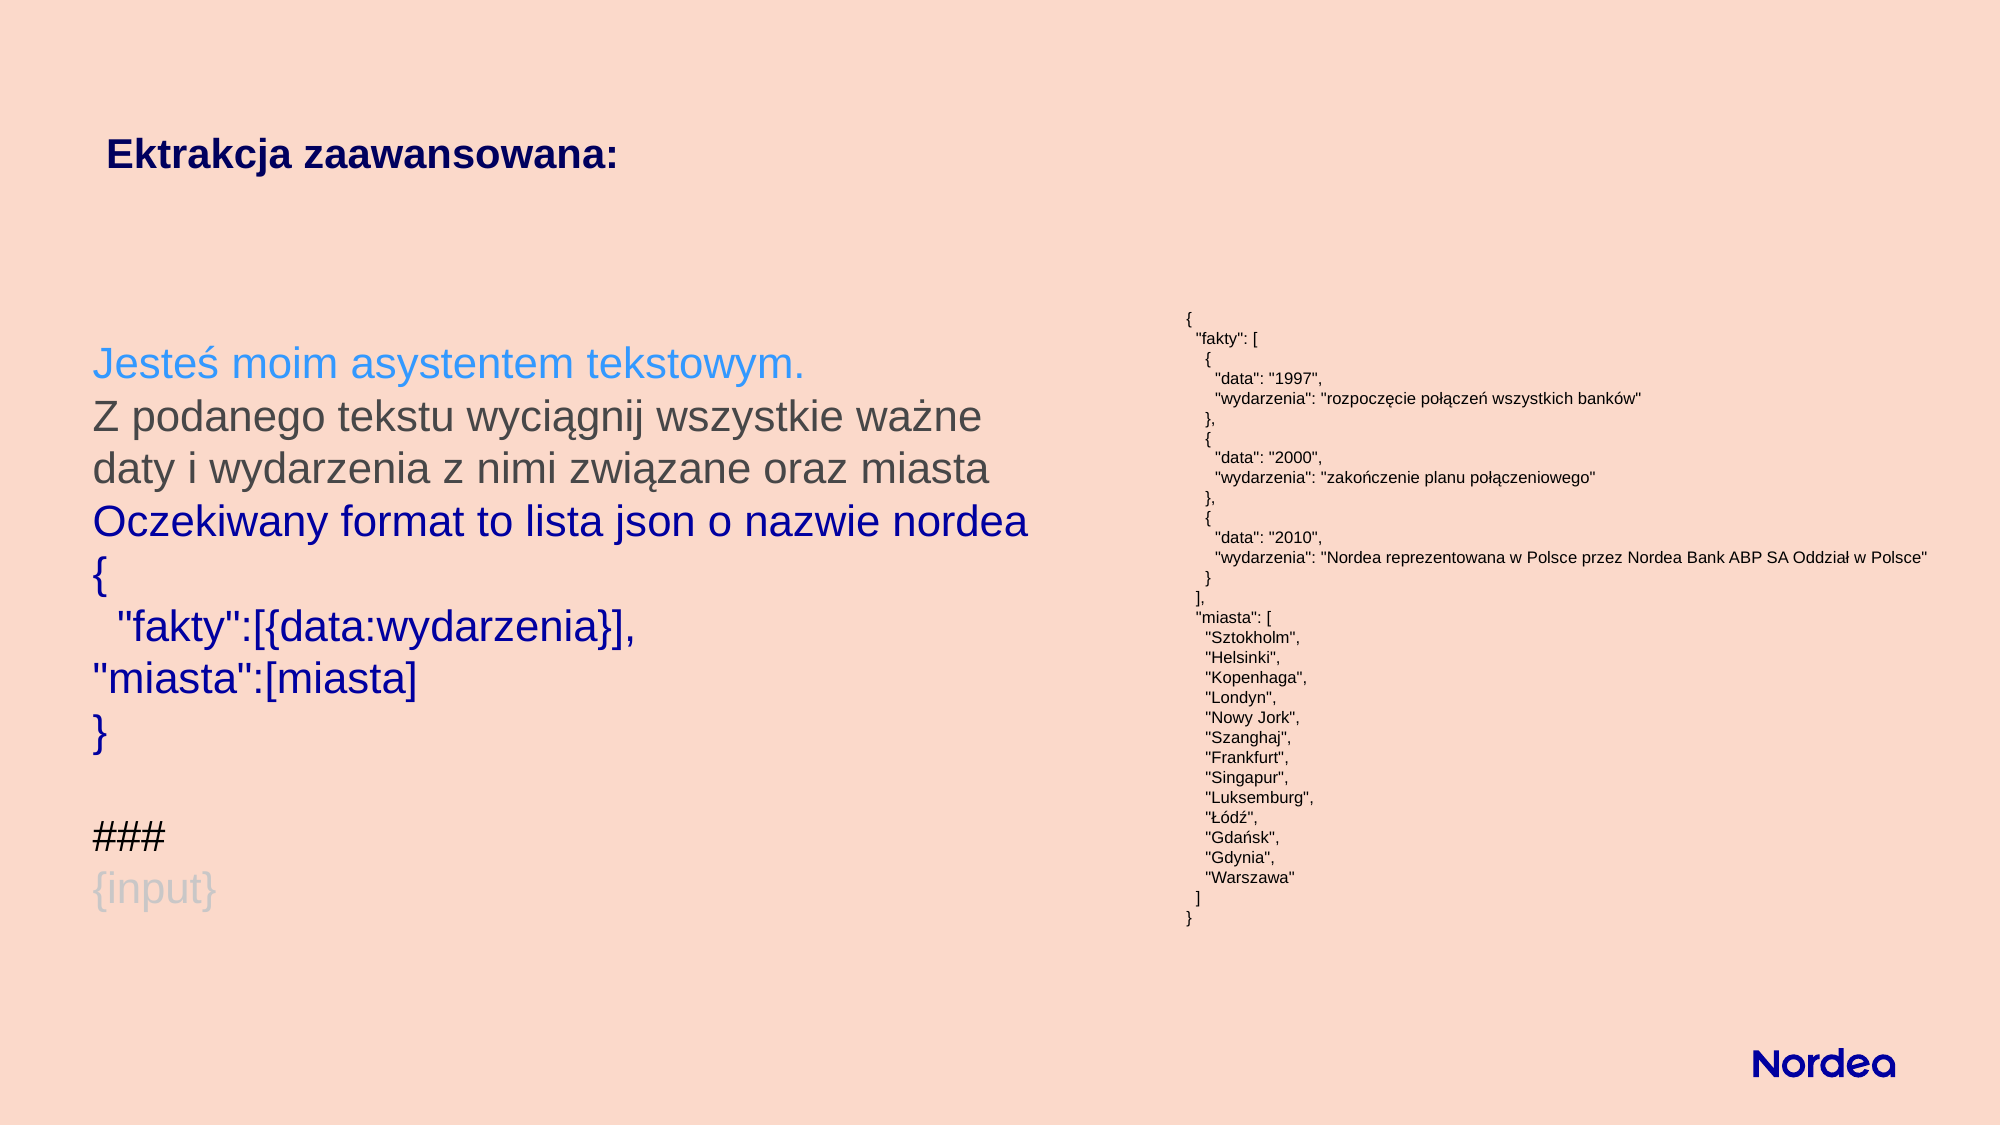

# Ektrakcja zaawansowana:
{
  "fakty": [
    {
      "data": "1997",
      "wydarzenia": "rozpoczęcie połączeń wszystkich banków"
    },
    {
      "data": "2000",
      "wydarzenia": "zakończenie planu połączeniowego"
    },
    {
      "data": "2010",
      "wydarzenia": "Nordea reprezentowana w Polsce przez Nordea Bank ABP SA Oddział w Polsce"
    }
  ],
  "miasta": [
    "Sztokholm",
    "Helsinki",
    "Kopenhaga",
    "Londyn",
    "Nowy Jork",
    "Szanghaj",
    "Frankfurt",
    "Singapur",
    "Luksemburg",
    "Łódź",
    "Gdańsk",
    "Gdynia",
    "Warszawa"
  ]
}
Jesteś moim asystentem tekstowym.
Z podanego tekstu wyciągnij wszystkie ważne daty i wydarzenia z nimi związane oraz miasta
Oczekiwany format to lista json o nazwie nordea
{
  "fakty":[{data:wydarzenia}],
"miasta":[miasta]
}

###
{input}